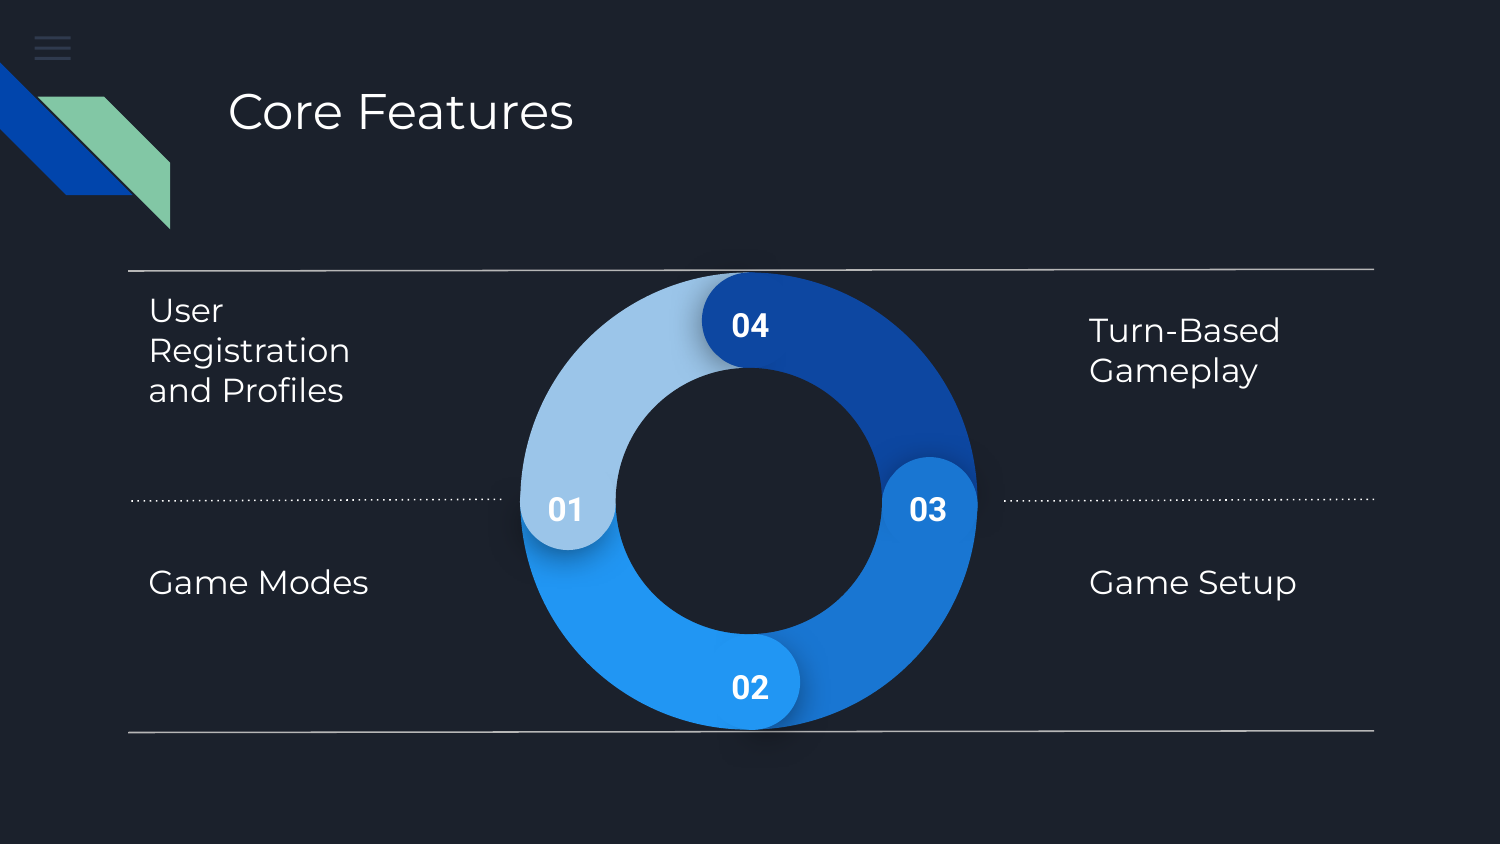

# Core Features

04
User Registration and Profiles
Turn-Based Gameplay

01
03
Game Modes
Game Setup

02